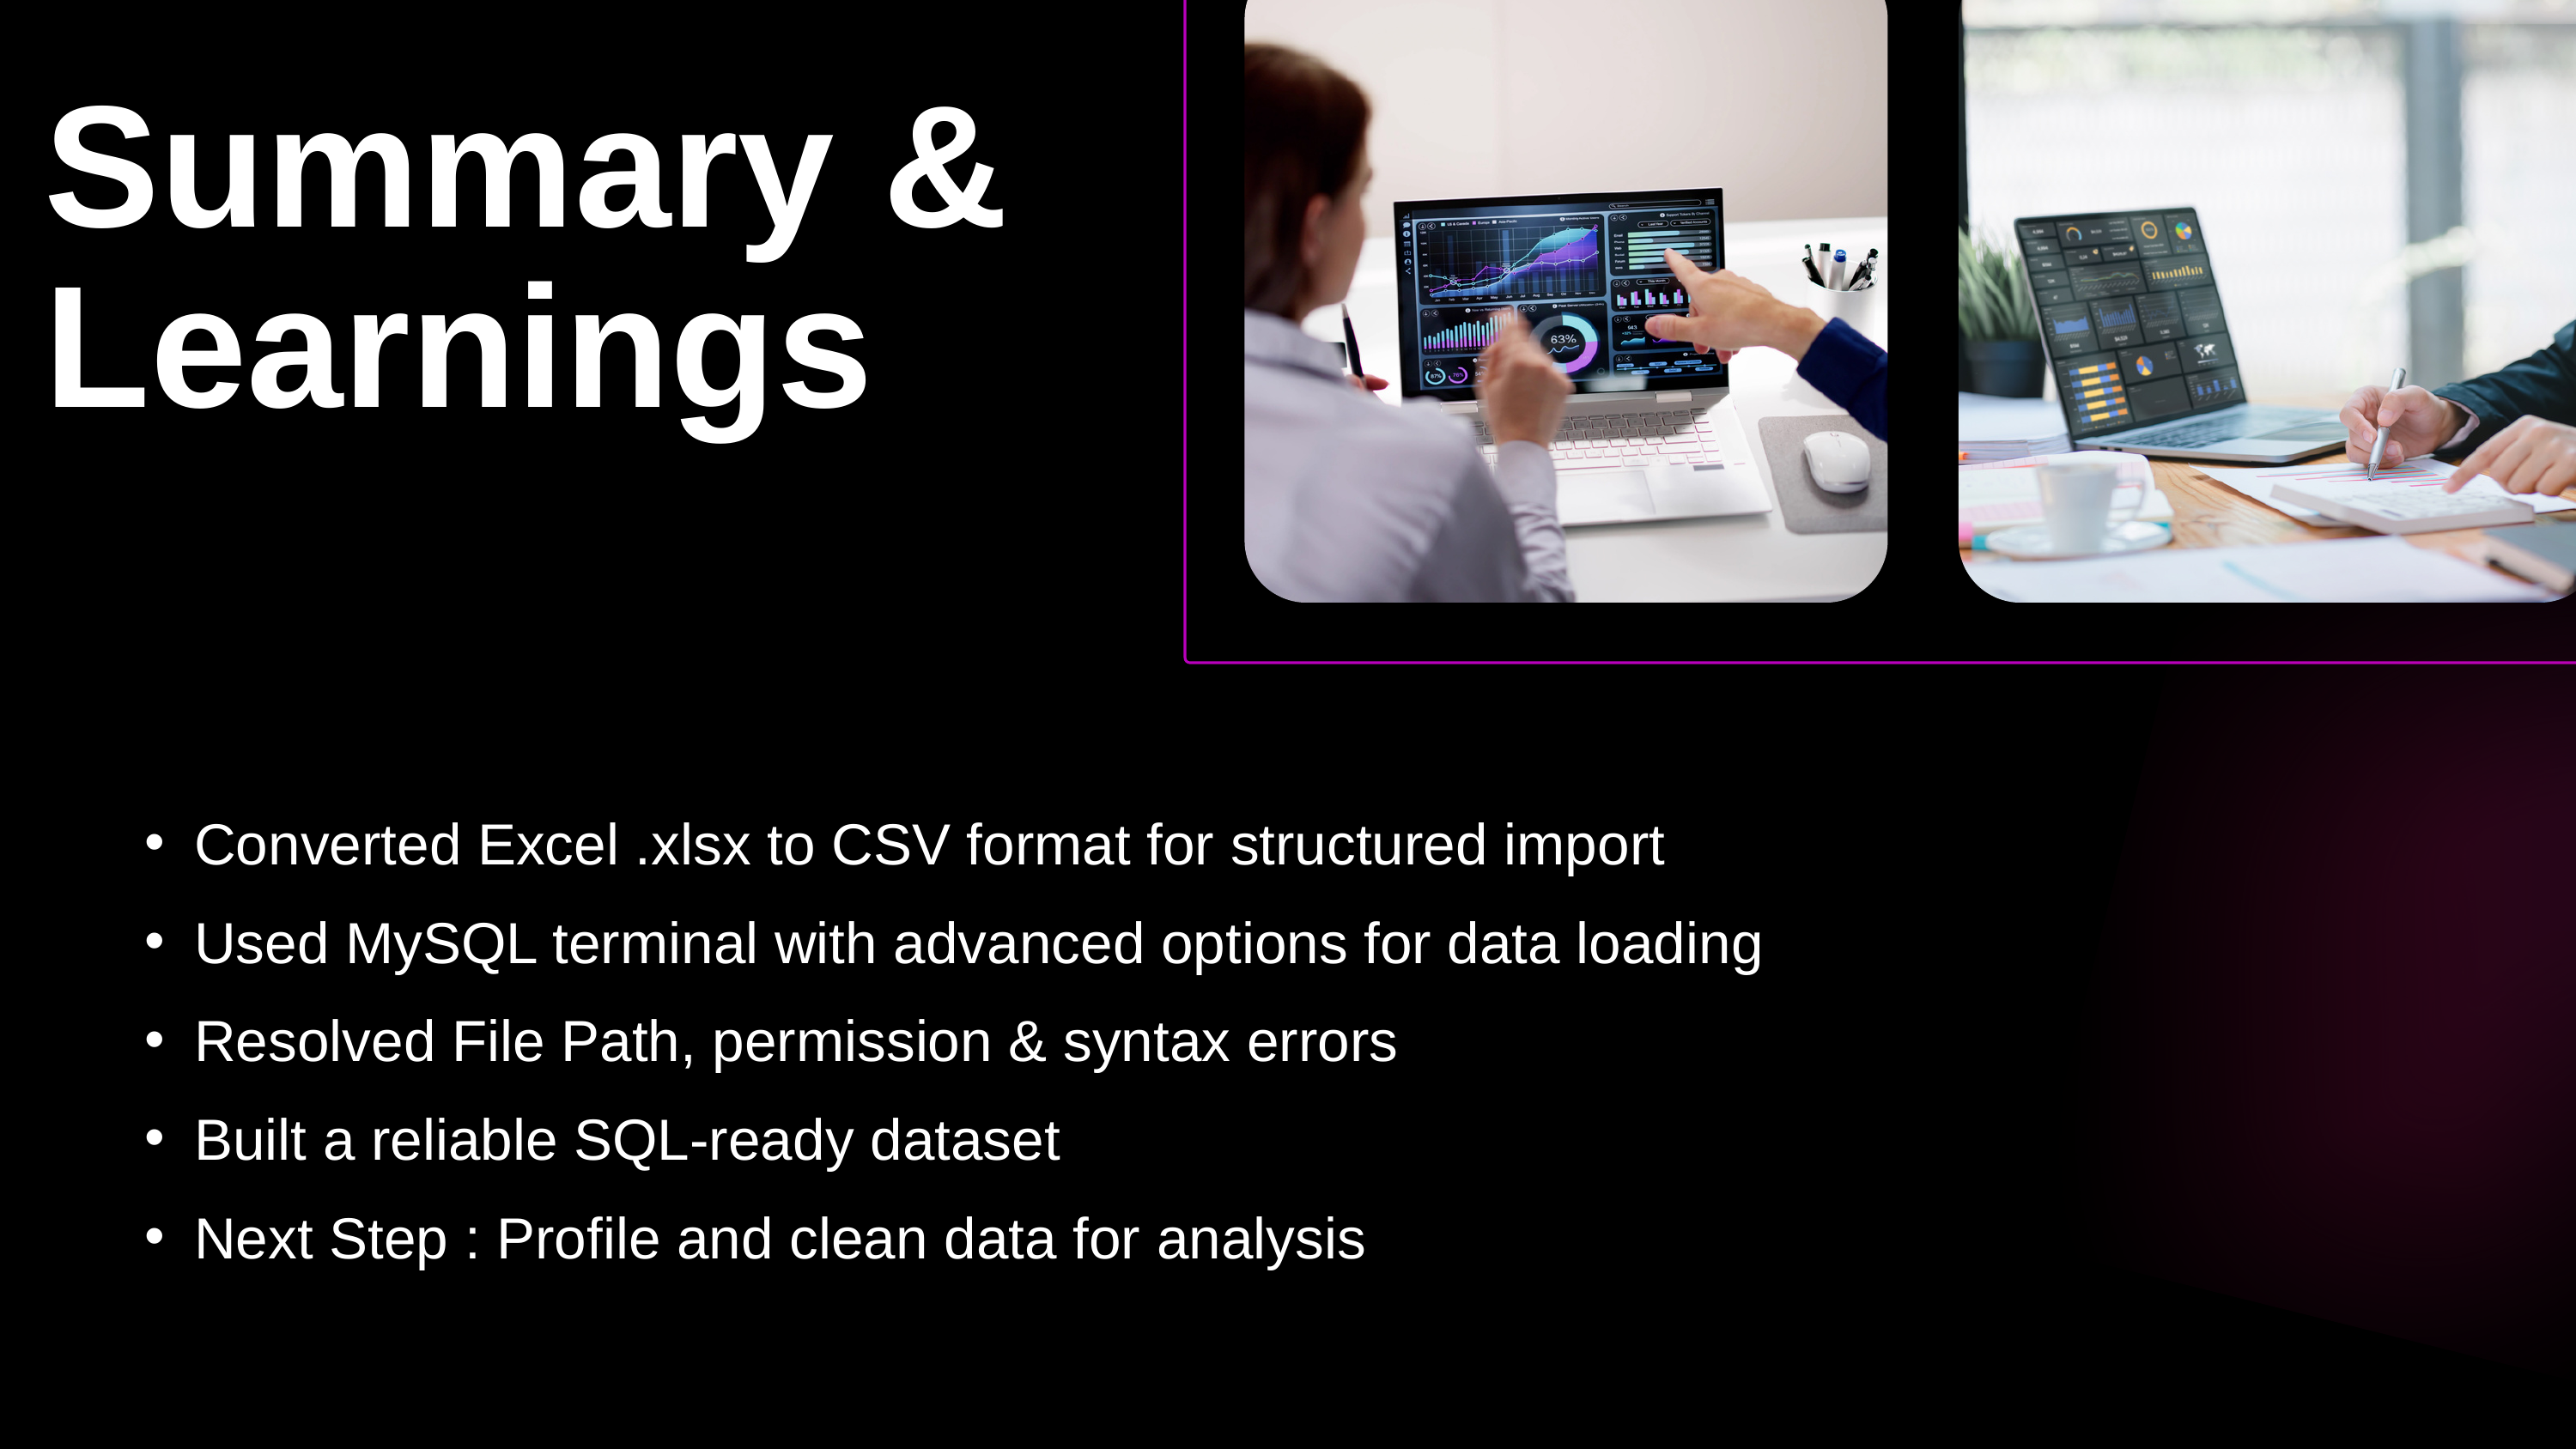

Summary & Learnings

Converted Excel .xlsx to CSV format for structured import
Used MySQL terminal with advanced options for data loading
Resolved File Path, permission & syntax errors
Built a reliable SQL-ready dataset
Next Step : Profile and clean data for analysis